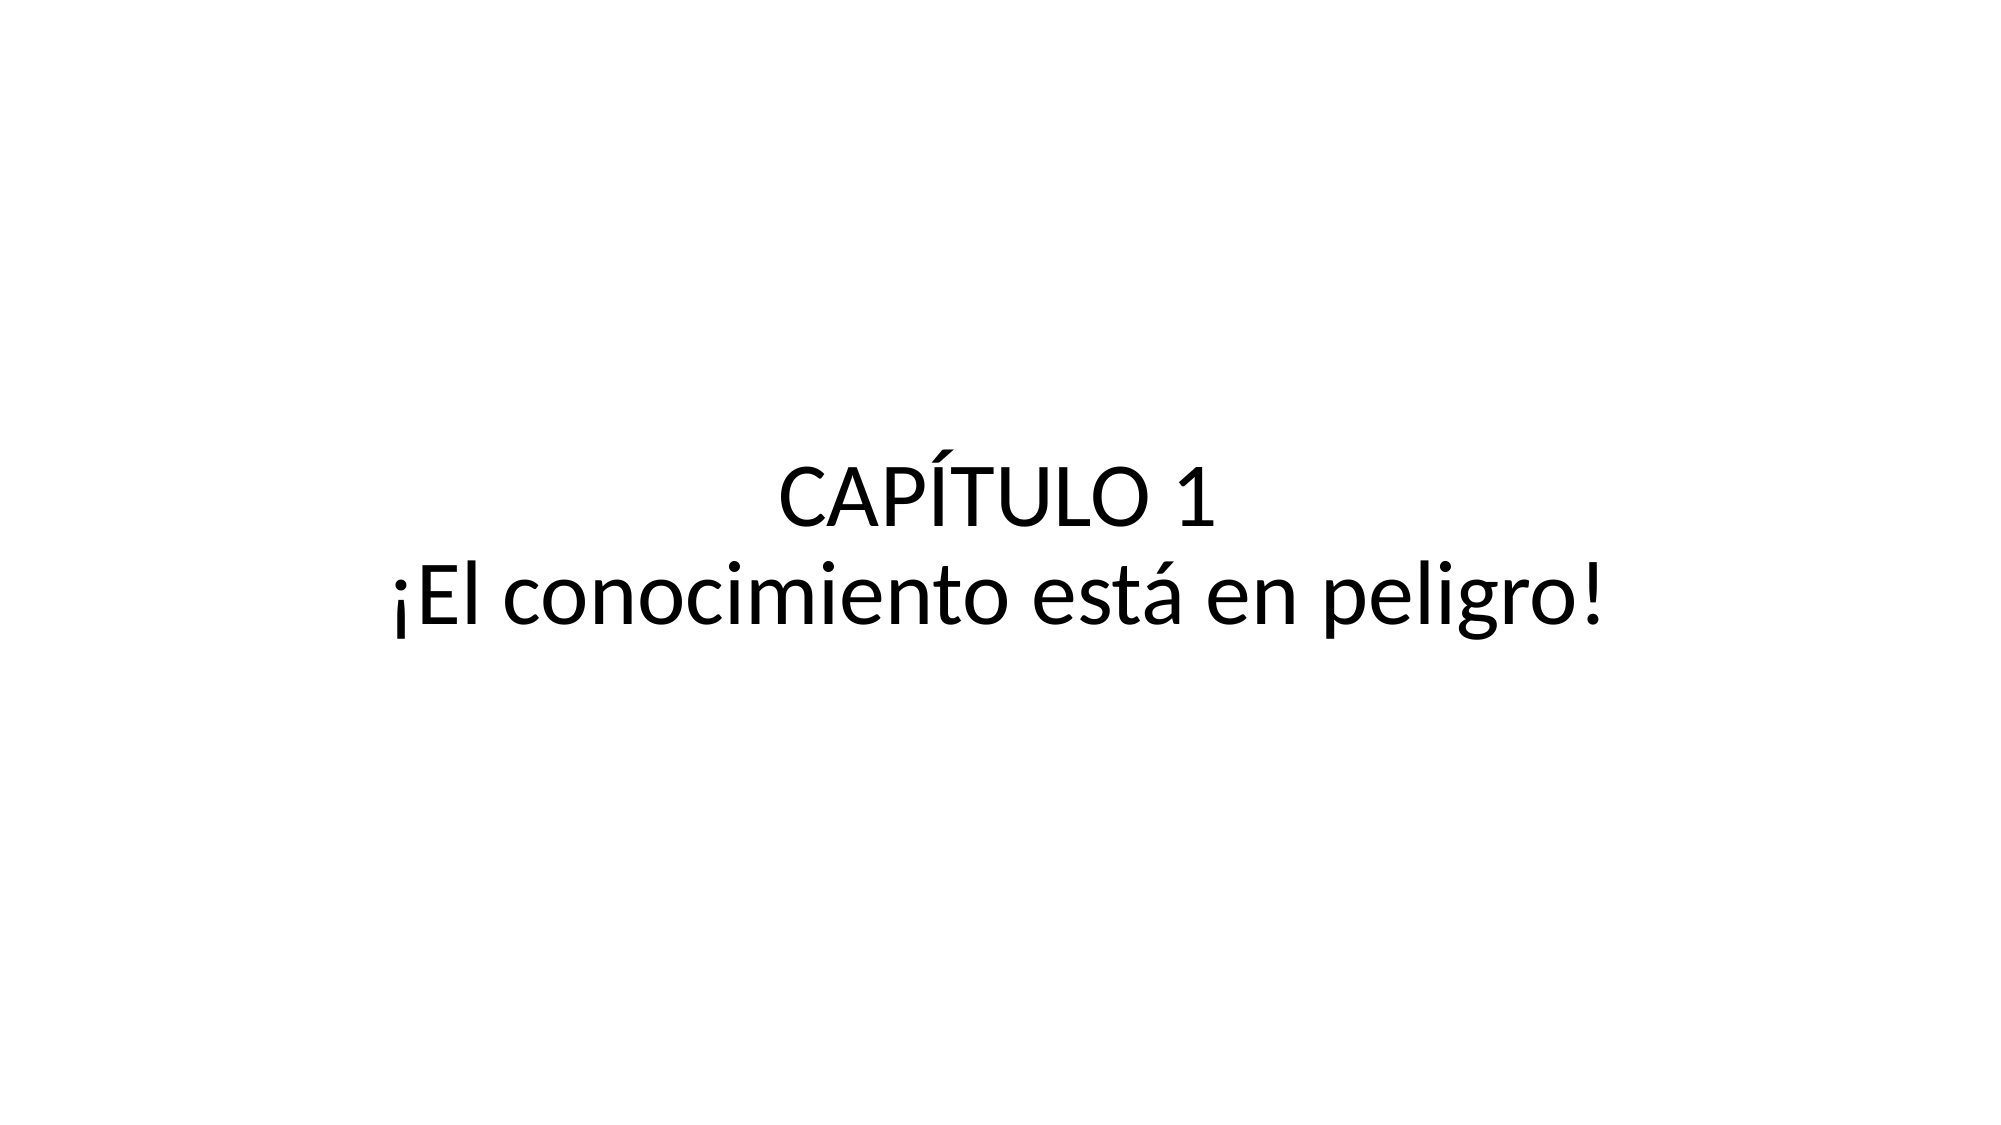

# CAPÍTULO 1 ¡El conocimiento está en peligro!